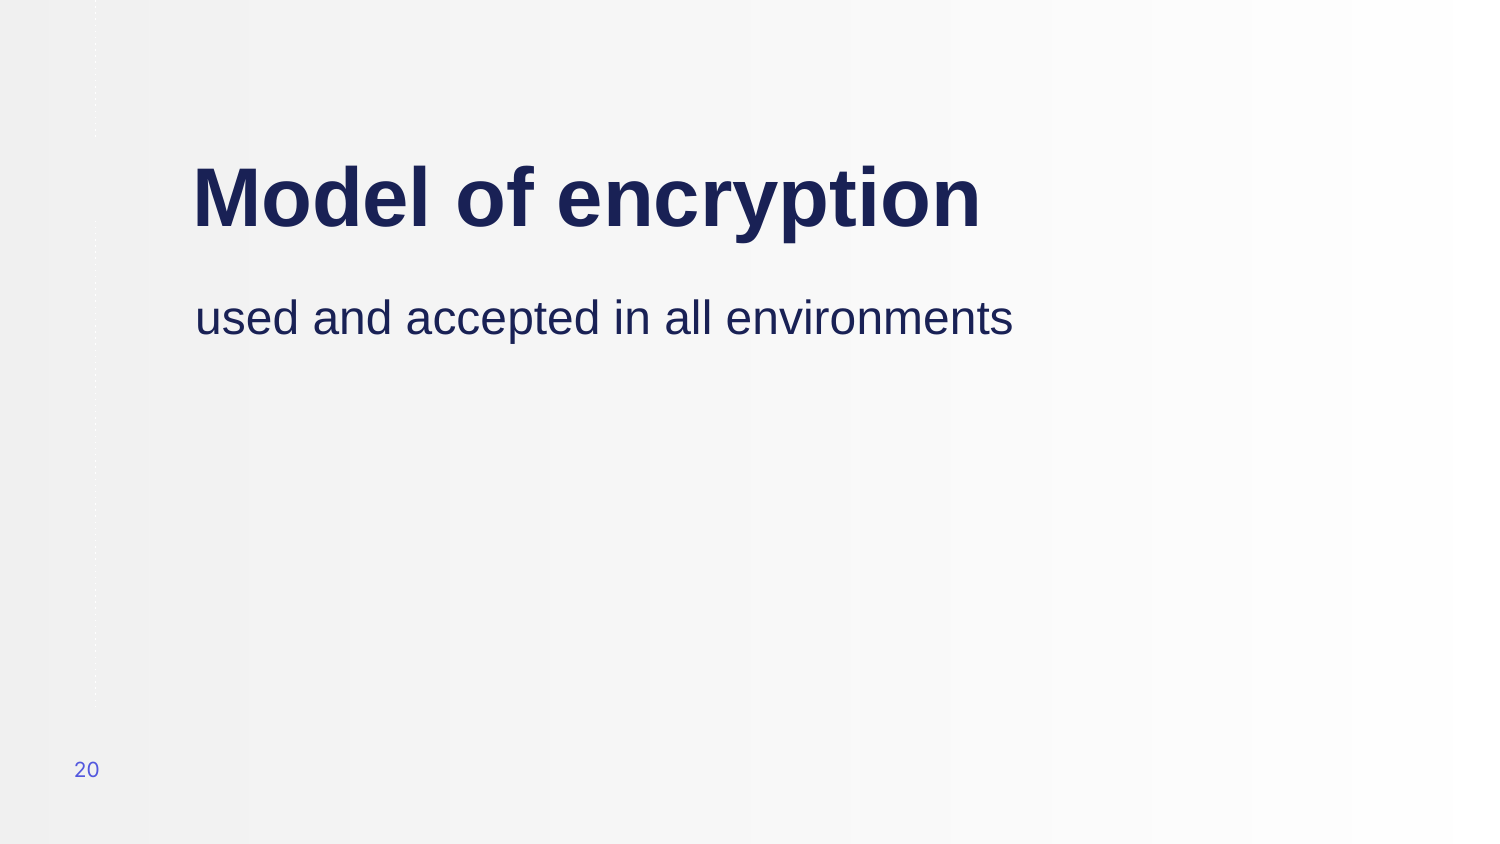

# Model of encryption
used and accepted in all environments
20